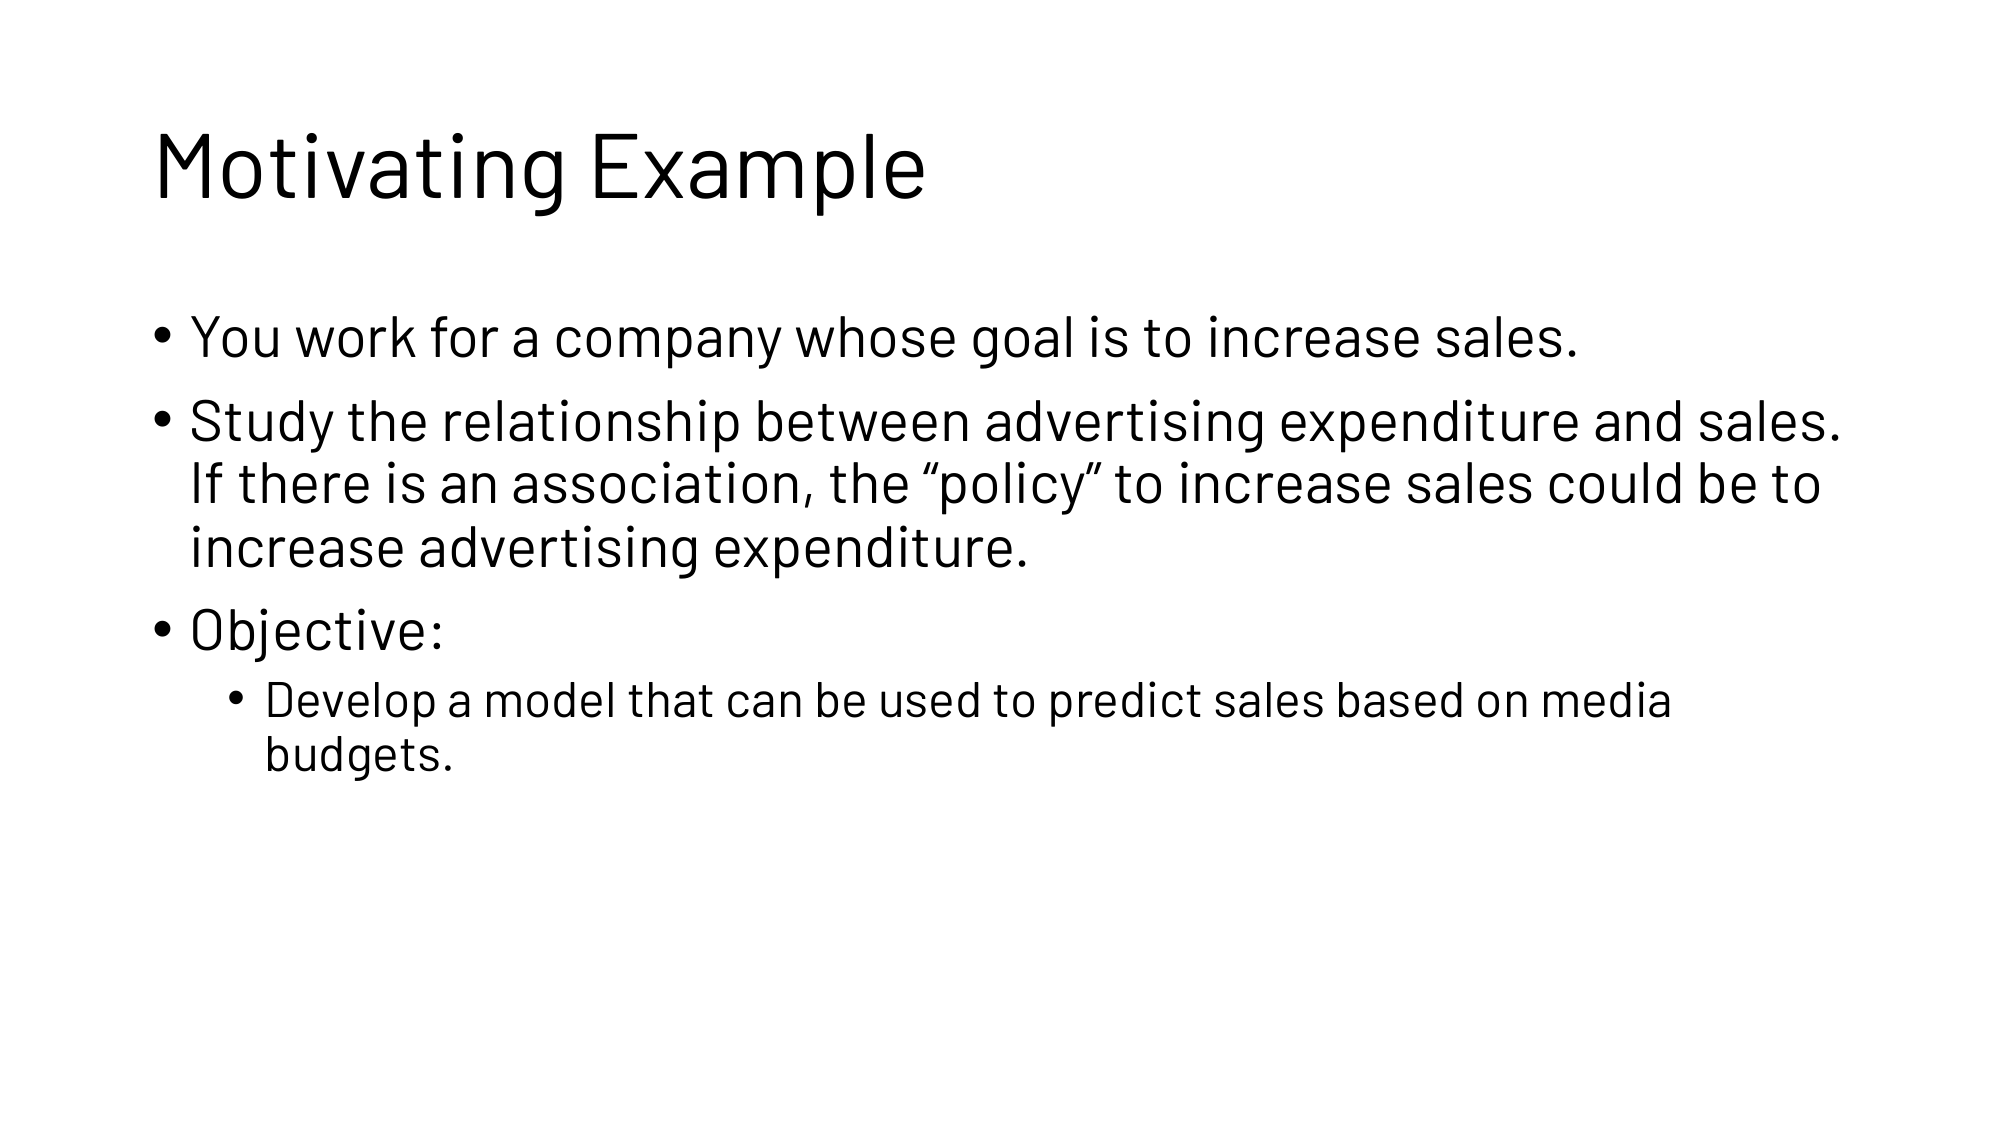

# Motivating Example
You work for a company whose goal is to increase sales.
Study the relationship between advertising expenditure and sales. If there is an association, the “policy” to increase sales could be to increase advertising expenditure.
Objective:
Develop a model that can be used to predict sales based on media budgets.